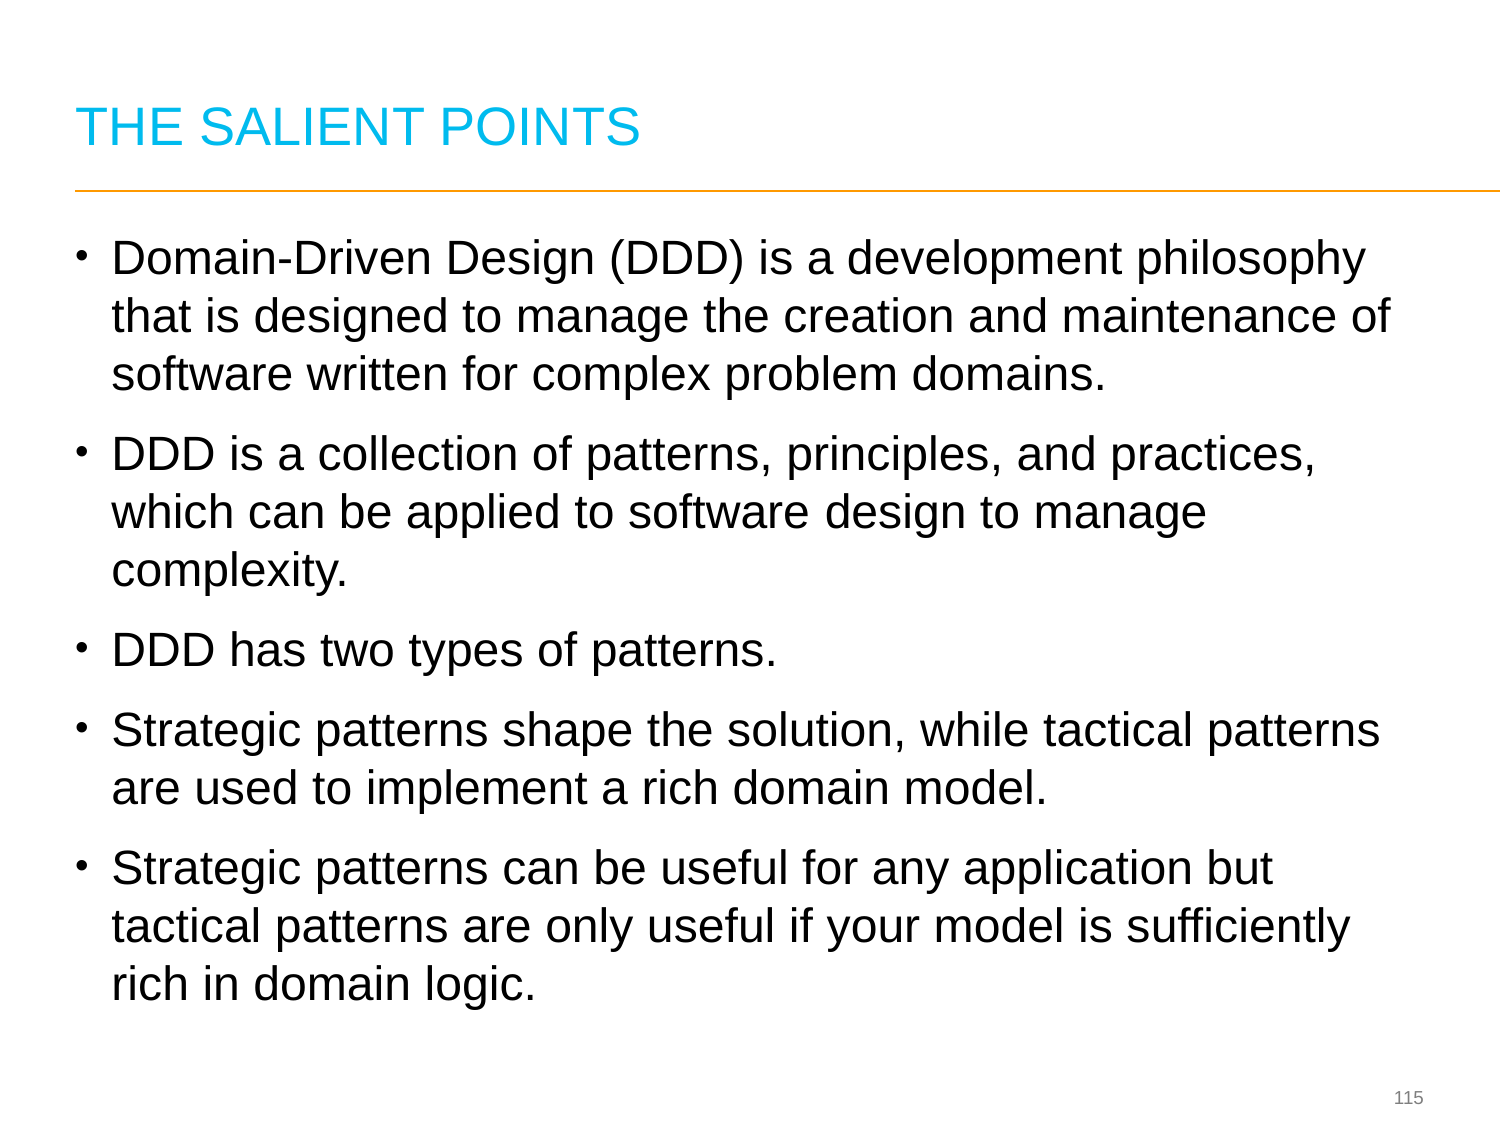

# THE SALIENT POINTS
Domain‐Driven Design (DDD) is a development philosophy that is designed to manage the creation and maintenance of software written for complex problem domains.
DDD is a collection of patterns, principles, and practices, which can be applied to software design to manage complexity.
DDD has two types of patterns.
Strategic patterns shape the solution, while tactical patterns are used to implement a rich domain model.
Strategic patterns can be useful for any application but tactical patterns are only useful if your model is sufficiently rich in domain logic.